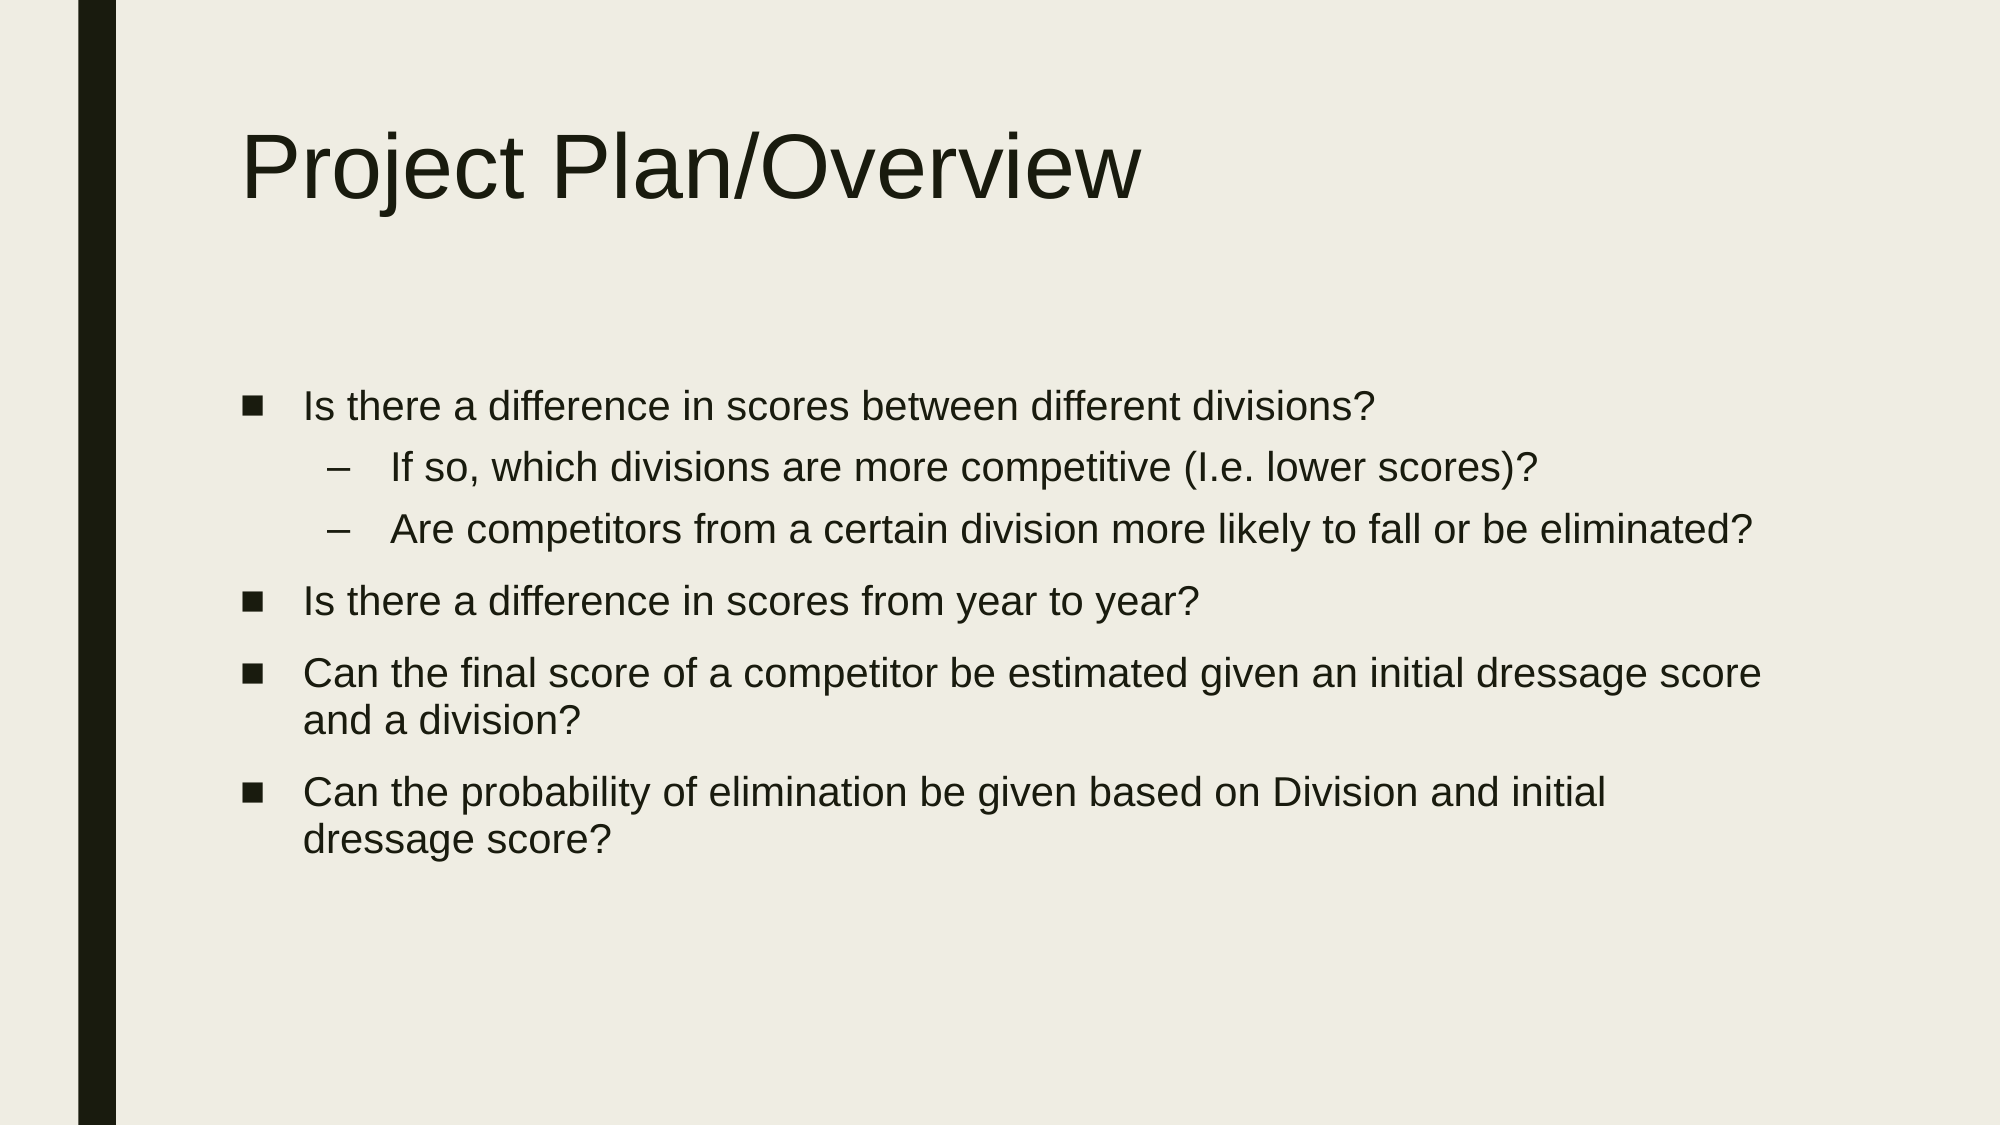

# Project Plan/Overview
Is there a difference in scores between different divisions?
If so, which divisions are more competitive (I.e. lower scores)?
Are competitors from a certain division more likely to fall or be eliminated?
Is there a difference in scores from year to year?
Can the final score of a competitor be estimated given an initial dressage score and a division?
Can the probability of elimination be given based on Division and initial dressage score?